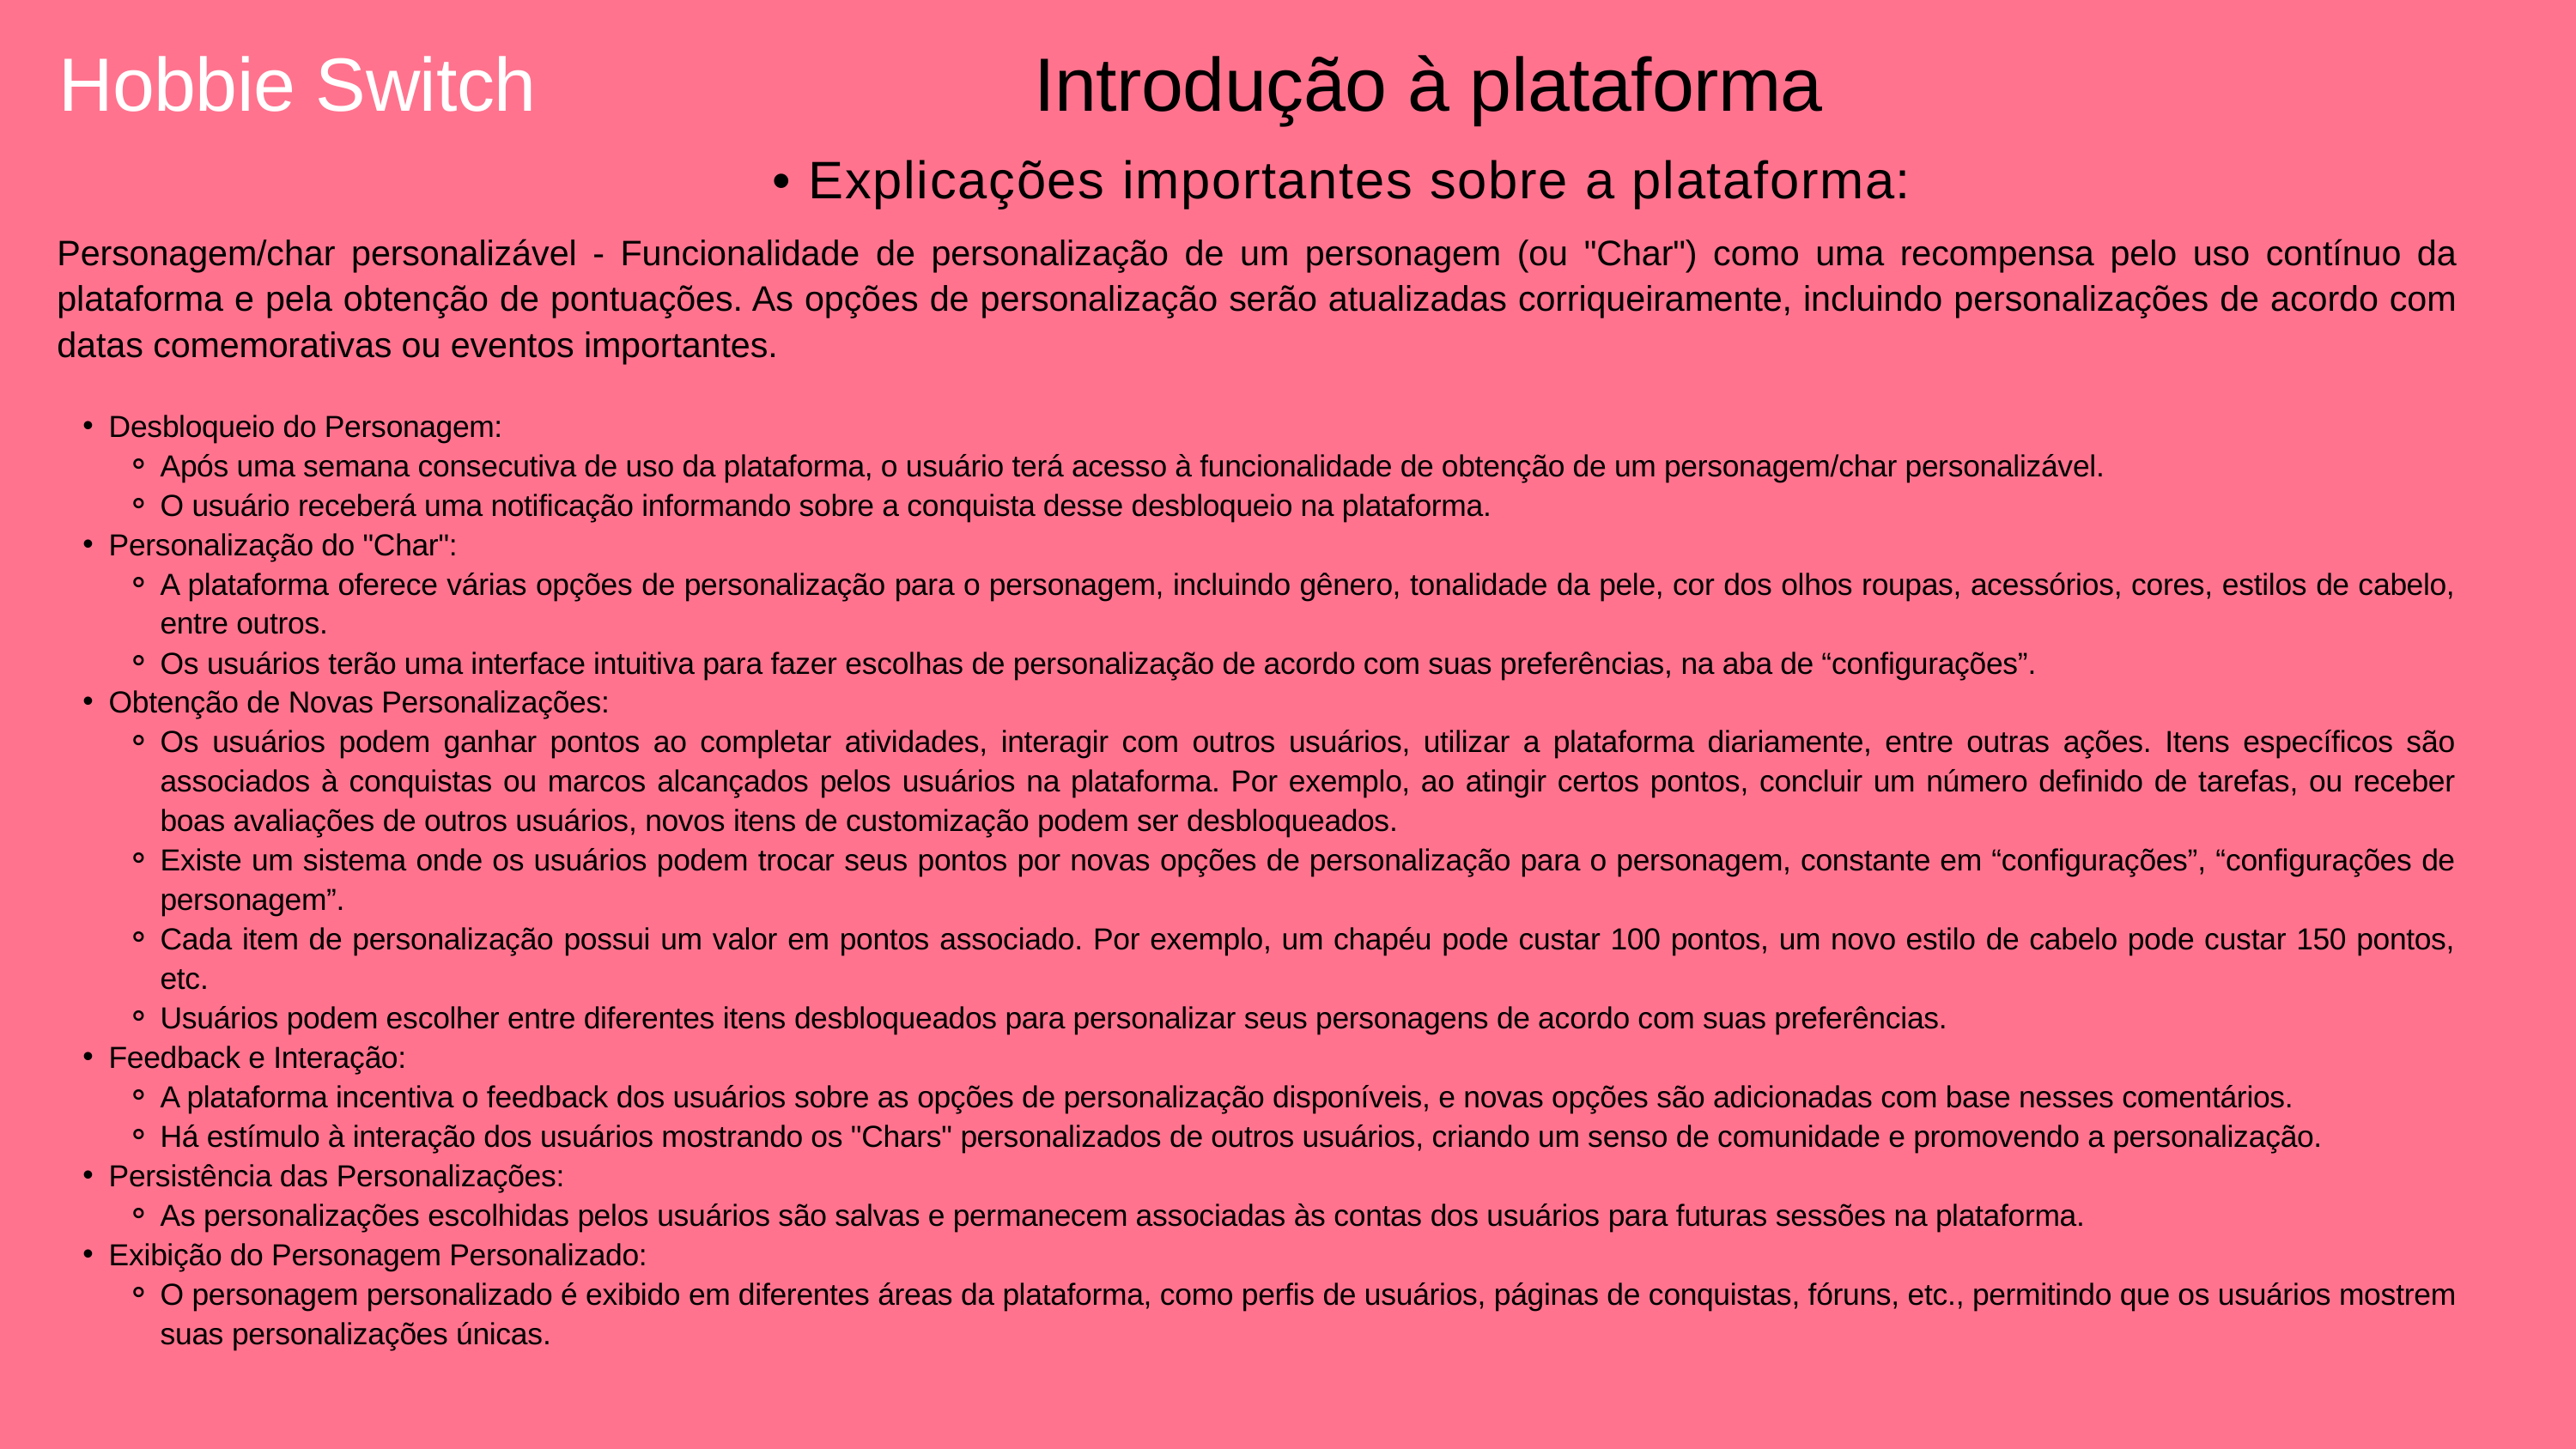

Hobbie Switch
Introdução à plataforma
• Explicações importantes sobre a plataforma:
Personagem/char personalizável - Funcionalidade de personalização de um personagem (ou "Char") como uma recompensa pelo uso contínuo da plataforma e pela obtenção de pontuações. As opções de personalização serão atualizadas corriqueiramente, incluindo personalizações de acordo com datas comemorativas ou eventos importantes.

Desbloqueio do Personagem:
Após uma semana consecutiva de uso da plataforma, o usuário terá acesso à funcionalidade de obtenção de um personagem/char personalizável.
O usuário receberá uma notificação informando sobre a conquista desse desbloqueio na plataforma.
Personalização do "Char":
A plataforma oferece várias opções de personalização para o personagem, incluindo gênero, tonalidade da pele, cor dos olhos roupas, acessórios, cores, estilos de cabelo, entre outros.
Os usuários terão uma interface intuitiva para fazer escolhas de personalização de acordo com suas preferências, na aba de “configurações”.
Obtenção de Novas Personalizações:
Os usuários podem ganhar pontos ao completar atividades, interagir com outros usuários, utilizar a plataforma diariamente, entre outras ações. Itens específicos são associados à conquistas ou marcos alcançados pelos usuários na plataforma. Por exemplo, ao atingir certos pontos, concluir um número definido de tarefas, ou receber boas avaliações de outros usuários, novos itens de customização podem ser desbloqueados.
Existe um sistema onde os usuários podem trocar seus pontos por novas opções de personalização para o personagem, constante em “configurações”, “configurações de personagem”.
Cada item de personalização possui um valor em pontos associado. Por exemplo, um chapéu pode custar 100 pontos, um novo estilo de cabelo pode custar 150 pontos, etc.
Usuários podem escolher entre diferentes itens desbloqueados para personalizar seus personagens de acordo com suas preferências.
Feedback e Interação:
A plataforma incentiva o feedback dos usuários sobre as opções de personalização disponíveis, e novas opções são adicionadas com base nesses comentários.
Há estímulo à interação dos usuários mostrando os "Chars" personalizados de outros usuários, criando um senso de comunidade e promovendo a personalização.
Persistência das Personalizações:
As personalizações escolhidas pelos usuários são salvas e permanecem associadas às contas dos usuários para futuras sessões na plataforma.
Exibição do Personagem Personalizado:
O personagem personalizado é exibido em diferentes áreas da plataforma, como perfis de usuários, páginas de conquistas, fóruns, etc., permitindo que os usuários mostrem suas personalizações únicas.